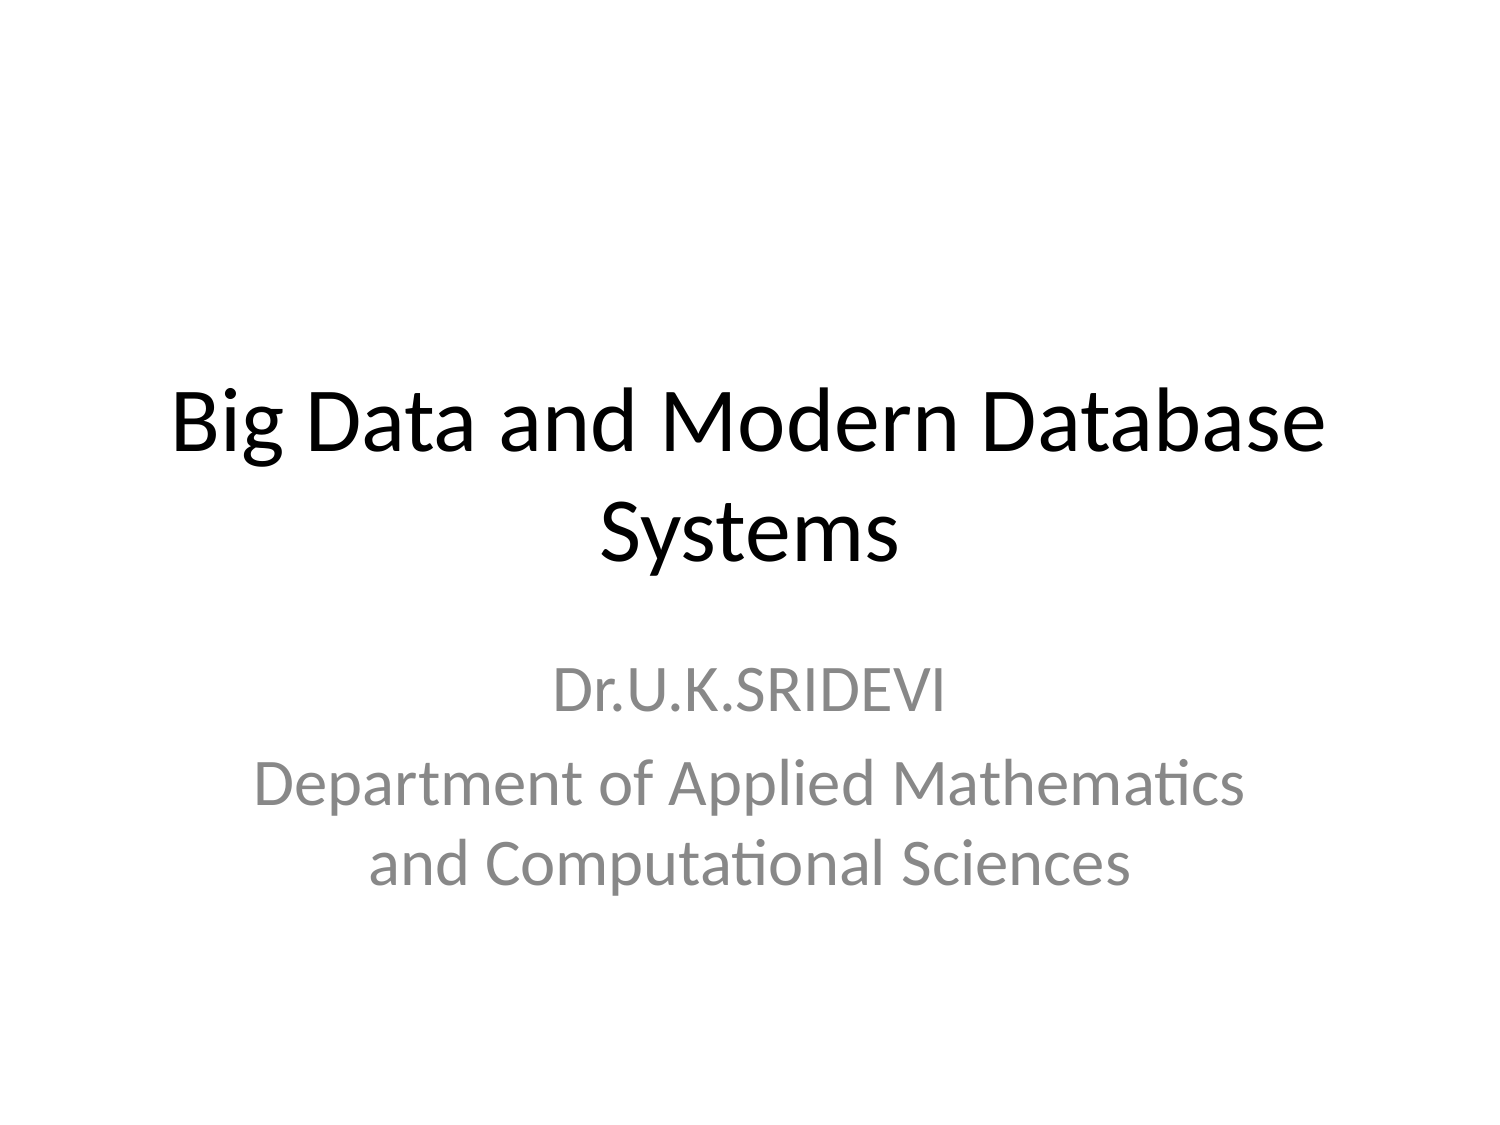

# Big Data and Modern Database Systems
Dr.U.K.SRIDEVI
Department of Applied Mathematics and Computational Sciences